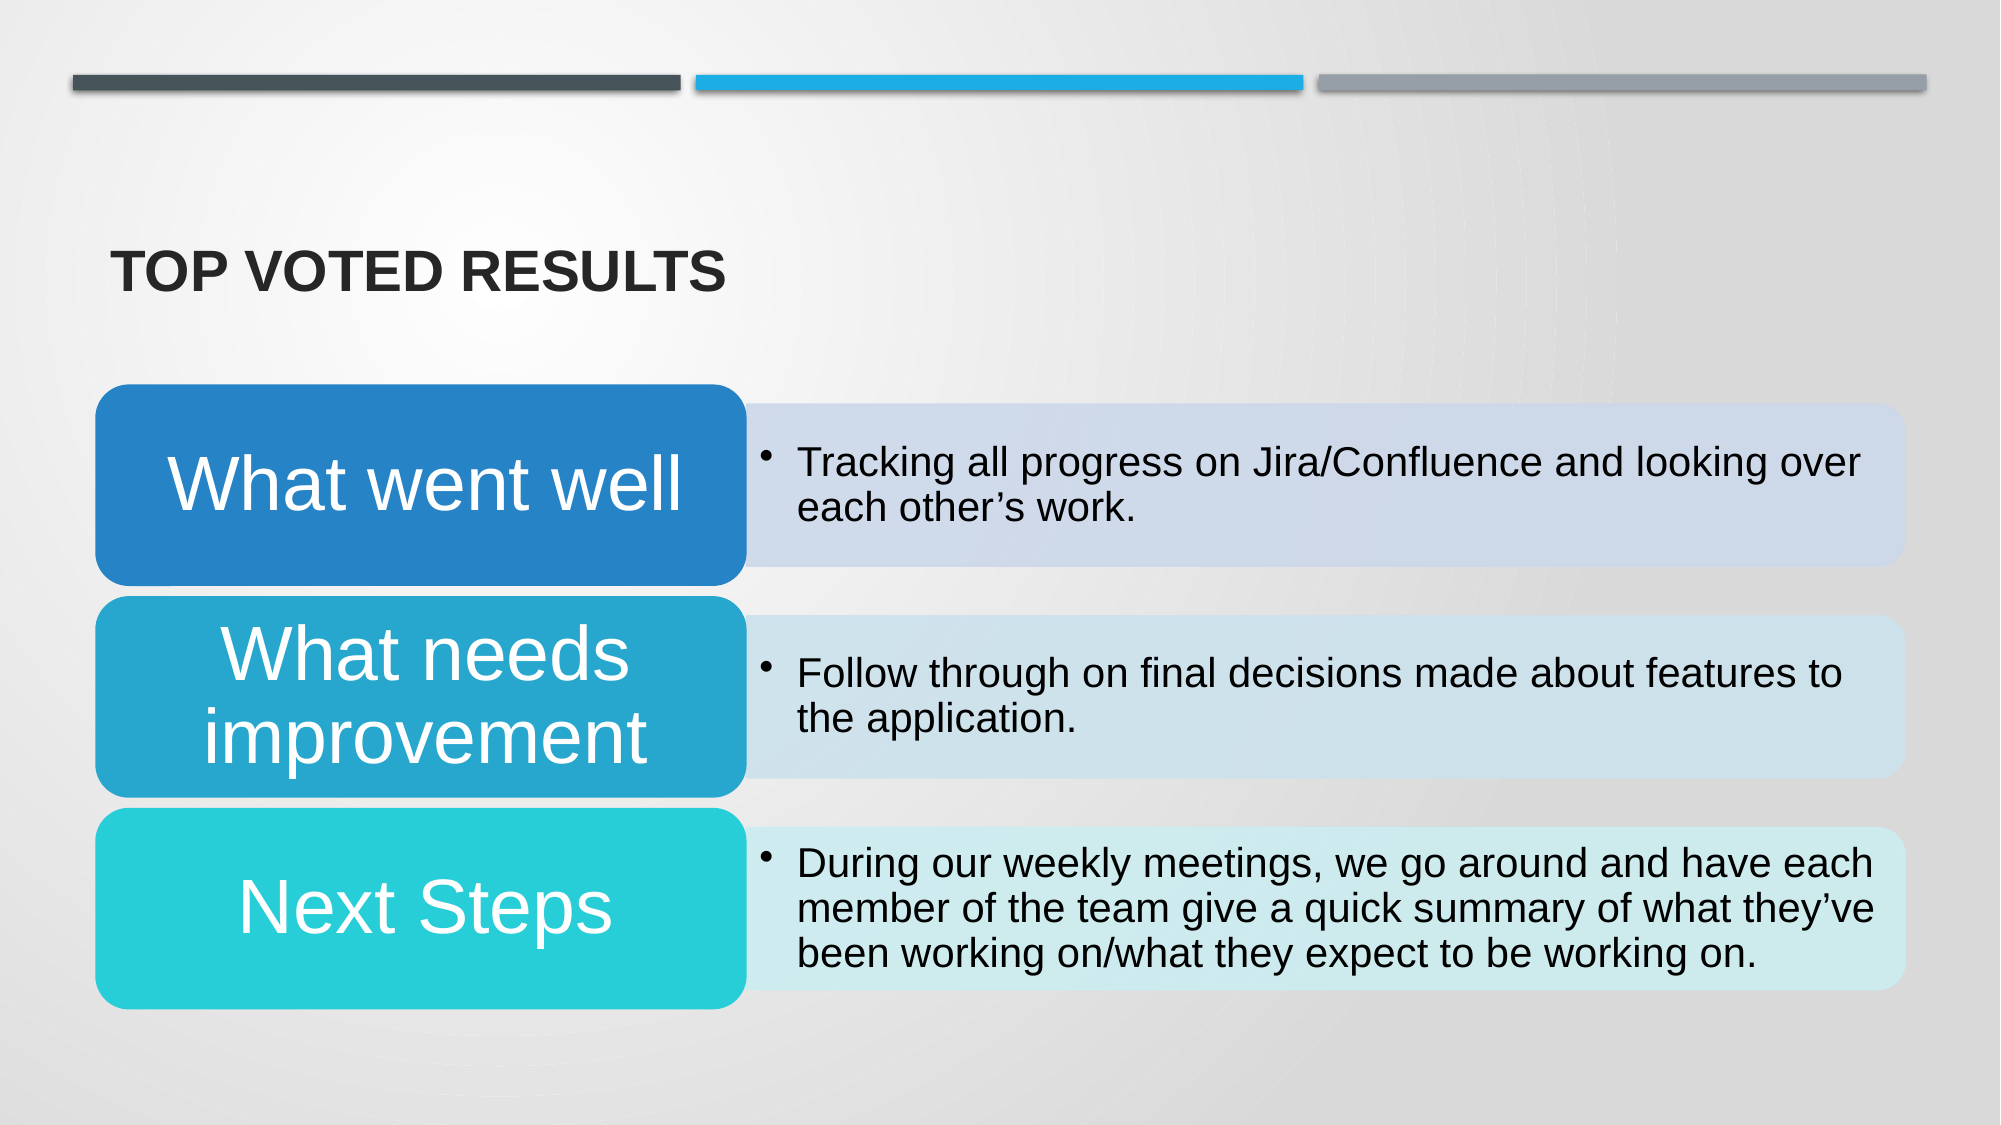

# Top voted results
Tracking all progress on Jira/Confluence and looking over each other’s work.
What went well
Follow through on final decisions made about features to the application.
What needs improvement
During our weekly meetings, we go around and have each member of the team give a quick summary of what they’ve been working on/what they expect to be working on.
Next Steps